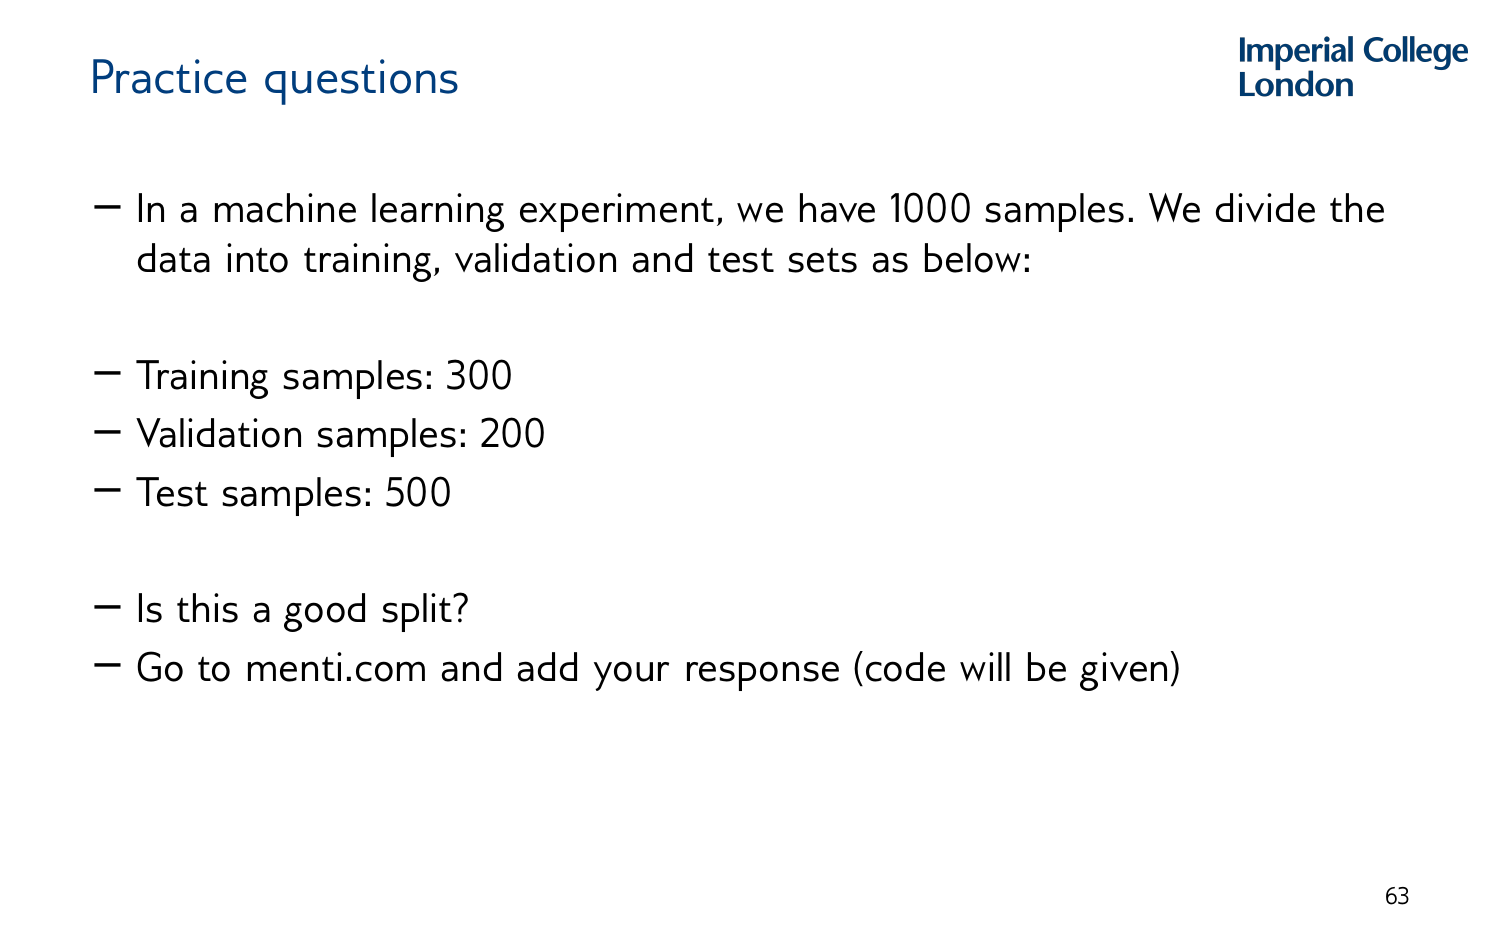

# Practice questions
In a machine learning experiment, we have 1000 samples. We divide the data into training, validation and test sets as below:

Training samples: 300
Validation samples: 200
Test samples: 500

Is this a good split?
Go to menti.com and add your response (code will be given)

63